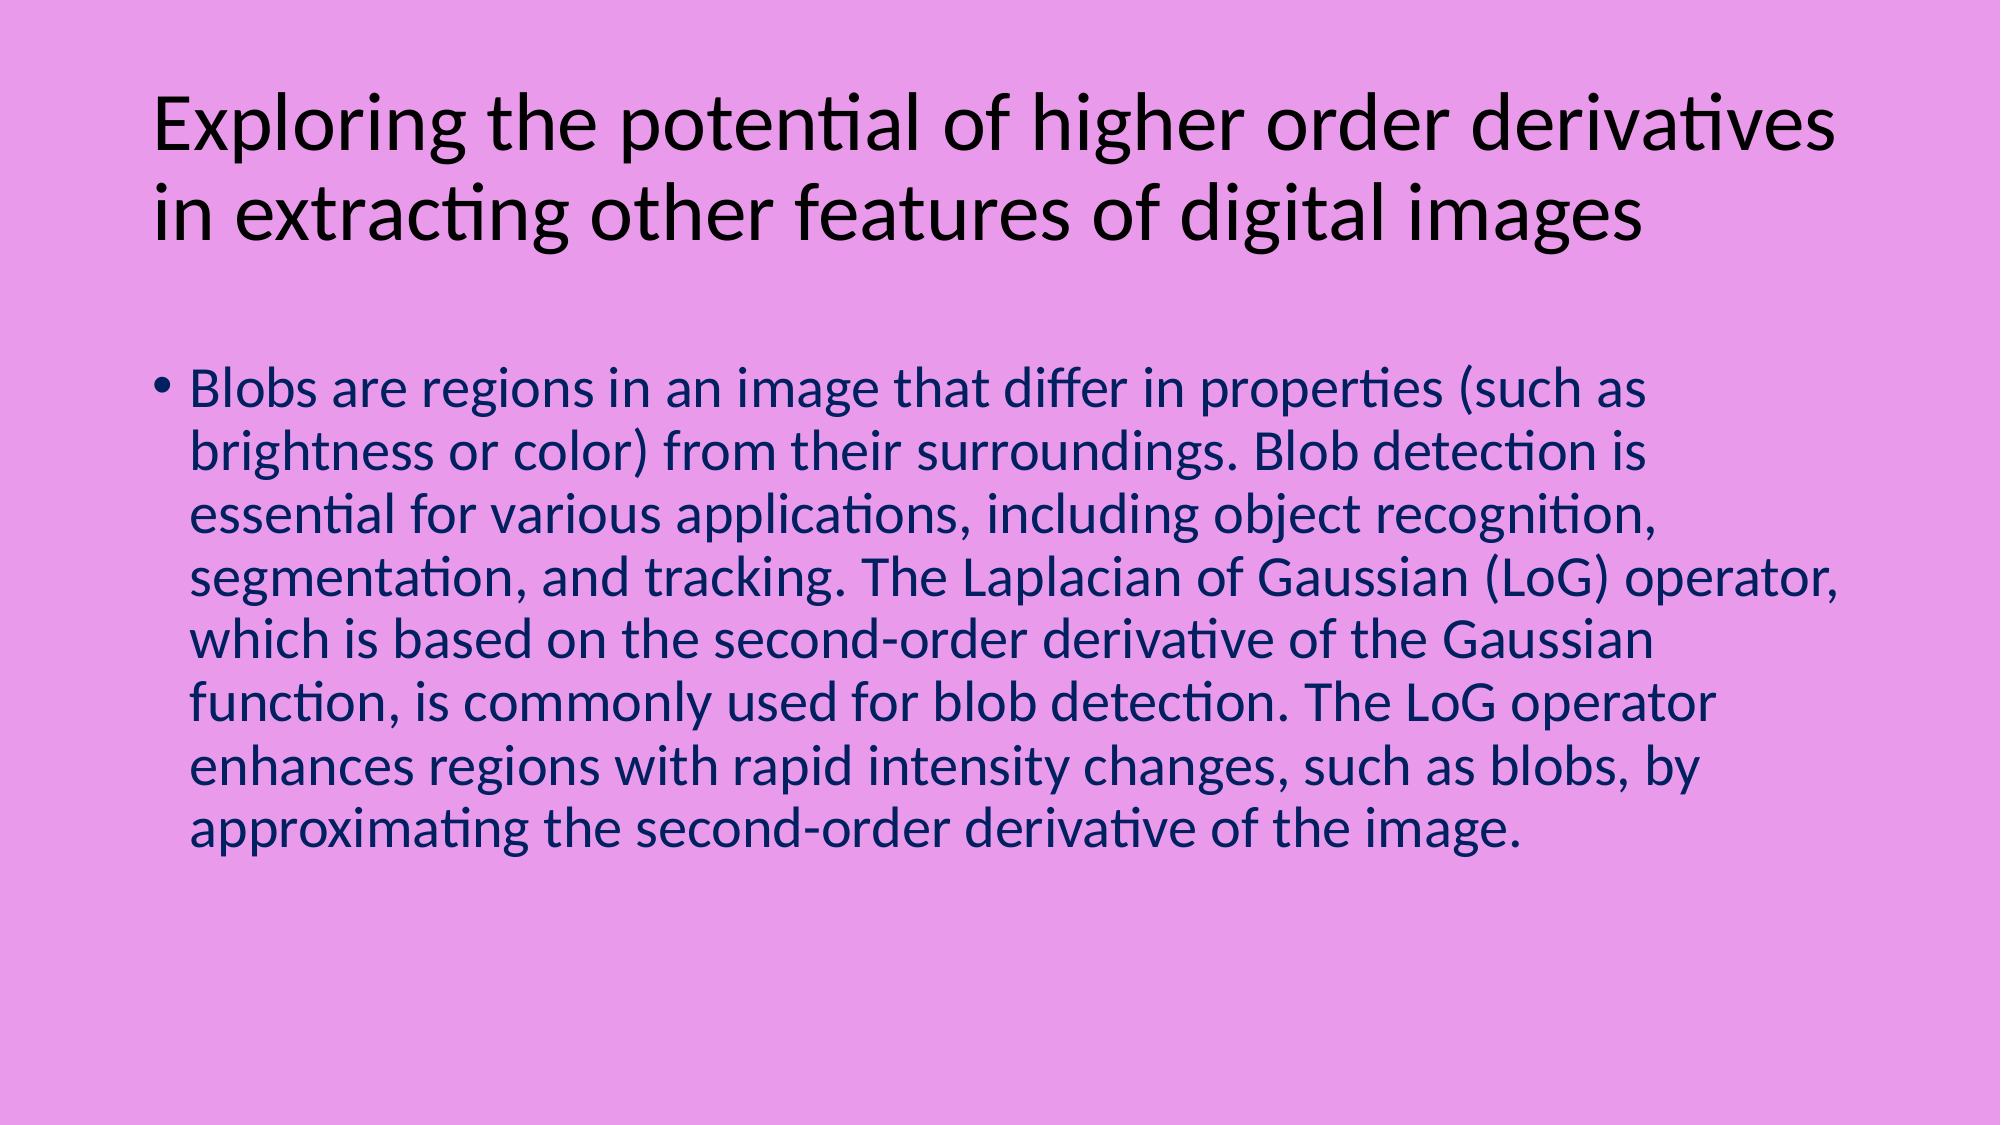

# Exploring the potential of higher order derivatives in extracting other features of digital images
Blobs are regions in an image that differ in properties (such as brightness or color) from their surroundings. Blob detection is essential for various applications, including object recognition, segmentation, and tracking. The Laplacian of Gaussian (LoG) operator, which is based on the second-order derivative of the Gaussian function, is commonly used for blob detection. The LoG operator enhances regions with rapid intensity changes, such as blobs, by approximating the second-order derivative of the image.